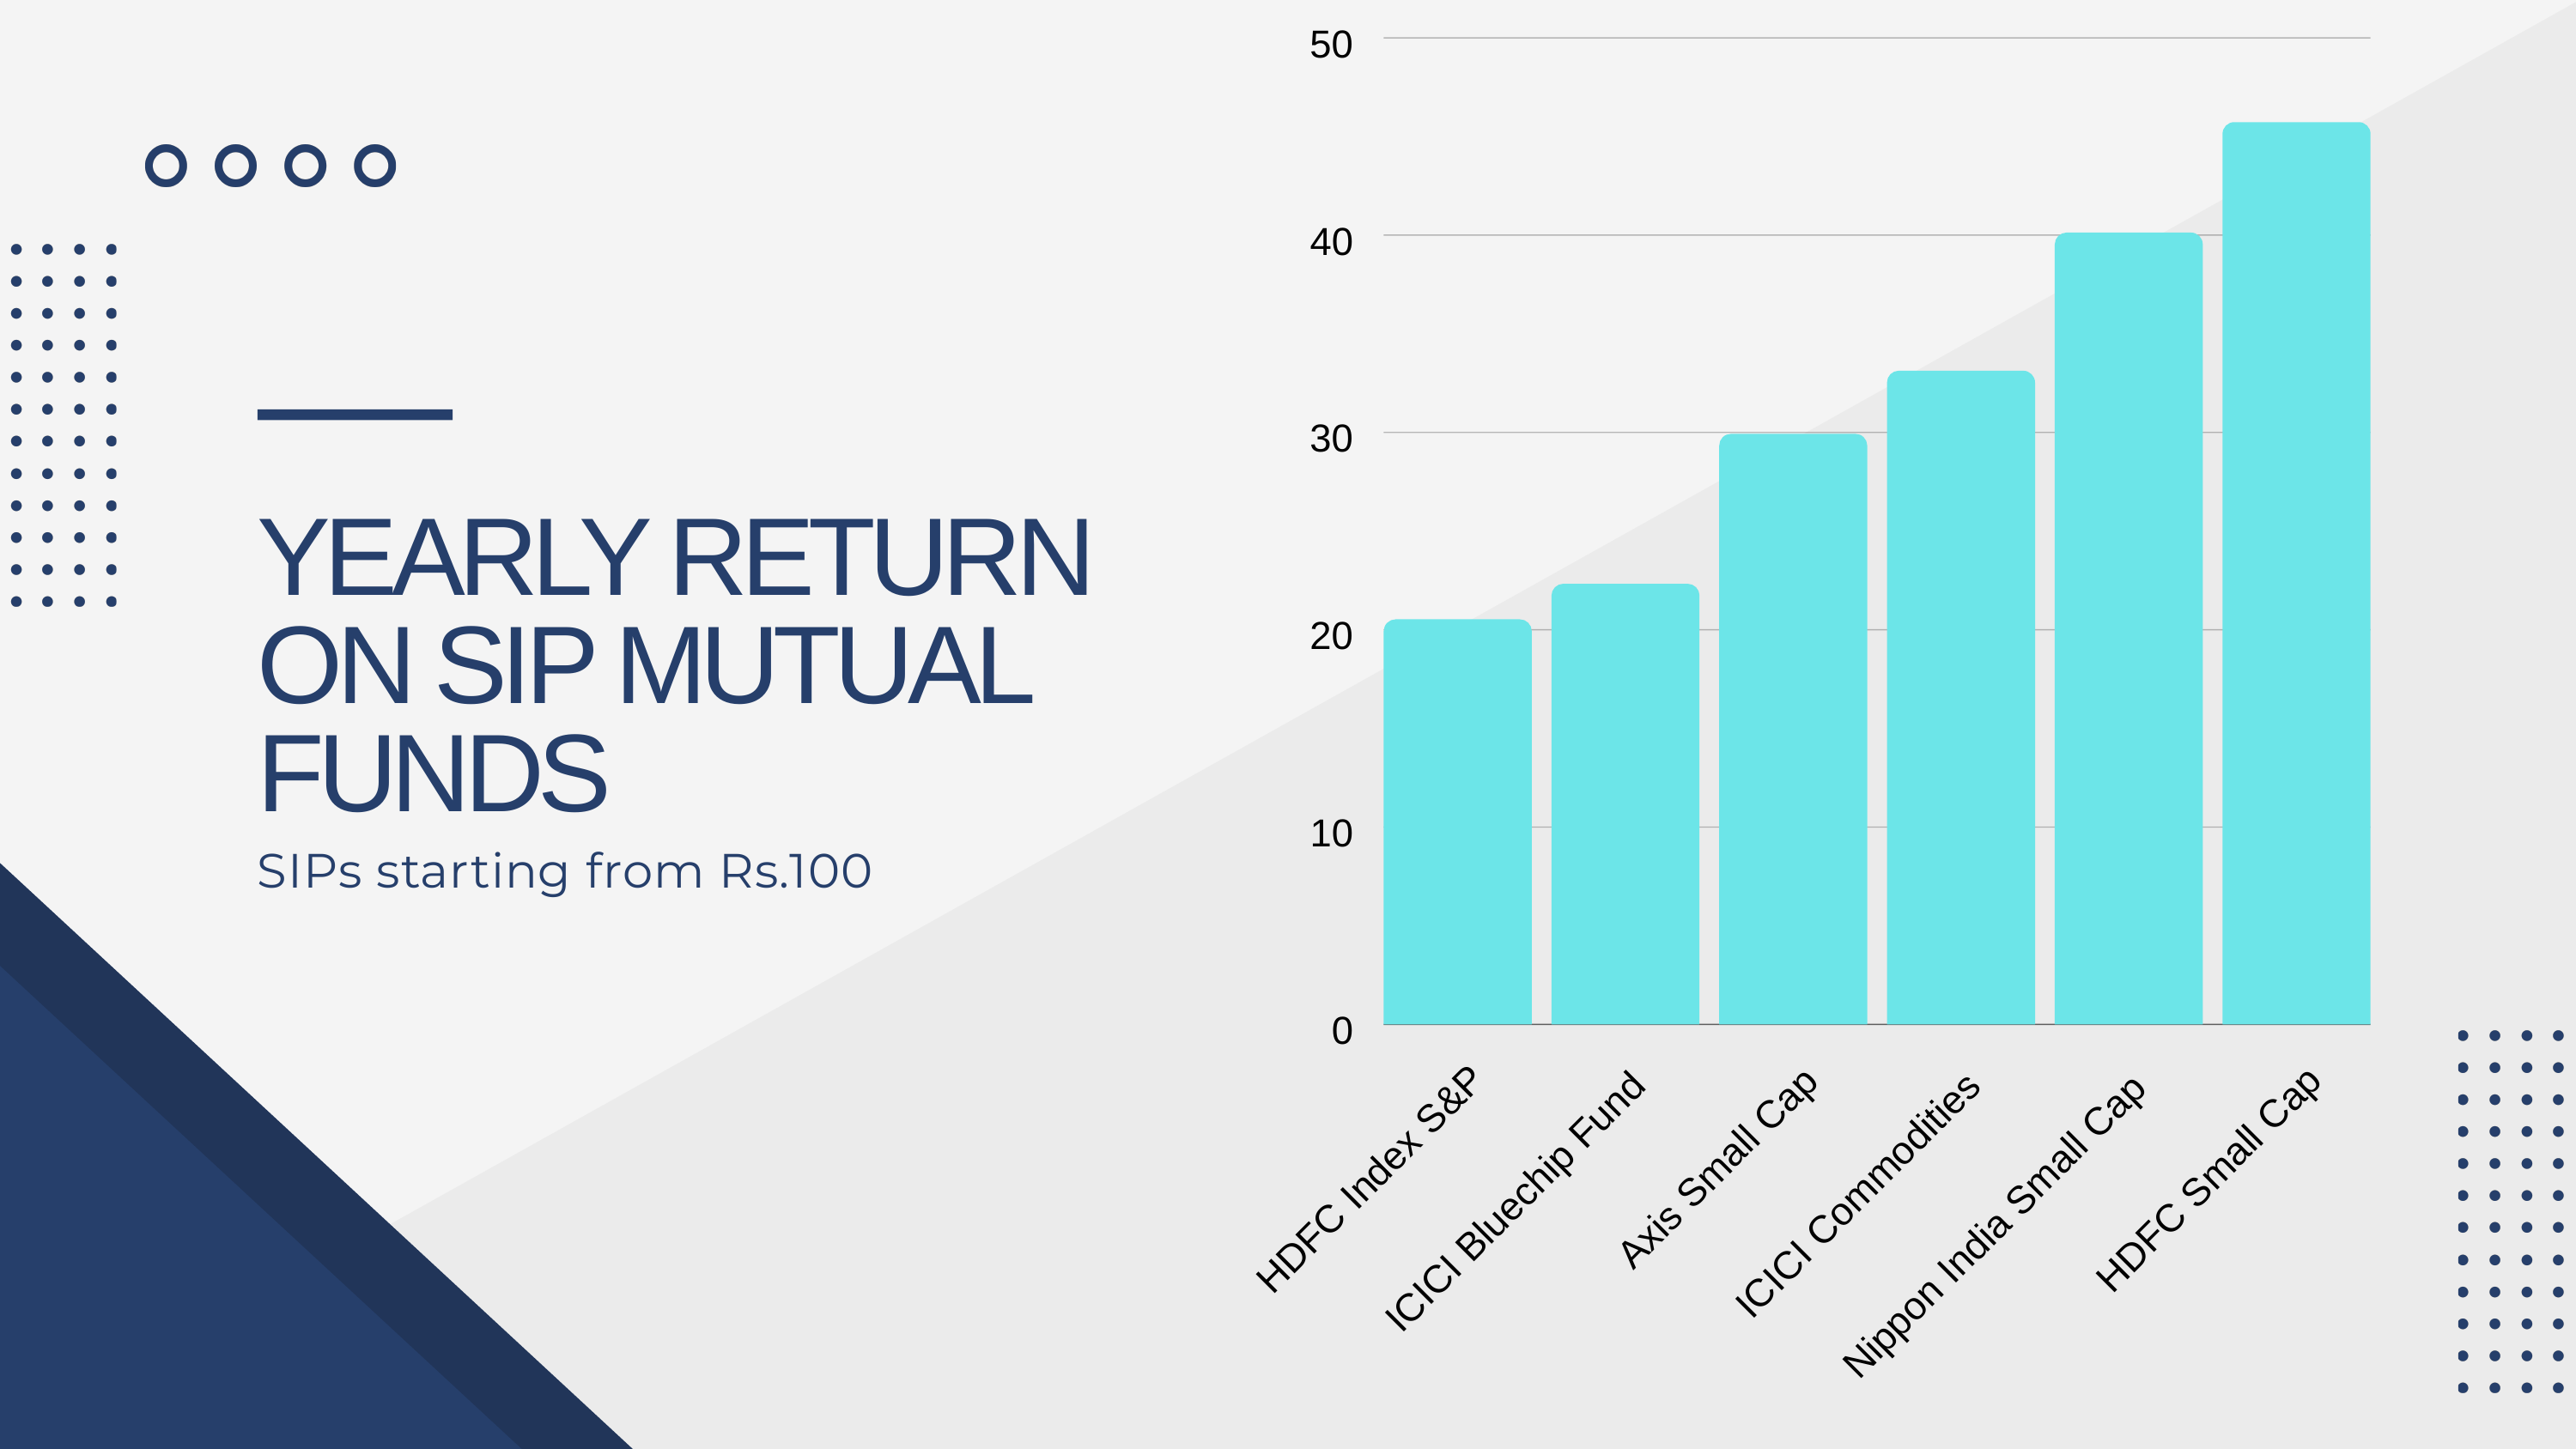

50

40
30
20
10
0
Axis Small Cap
HDFC Index S&P
HDFC Small Cap
ICICI Commodities
ICICI Bluechip Fund
Nippon India Small Cap

YEARLY RETURN ON SIP MUTUAL FUNDS

SIPs starting from Rs.100